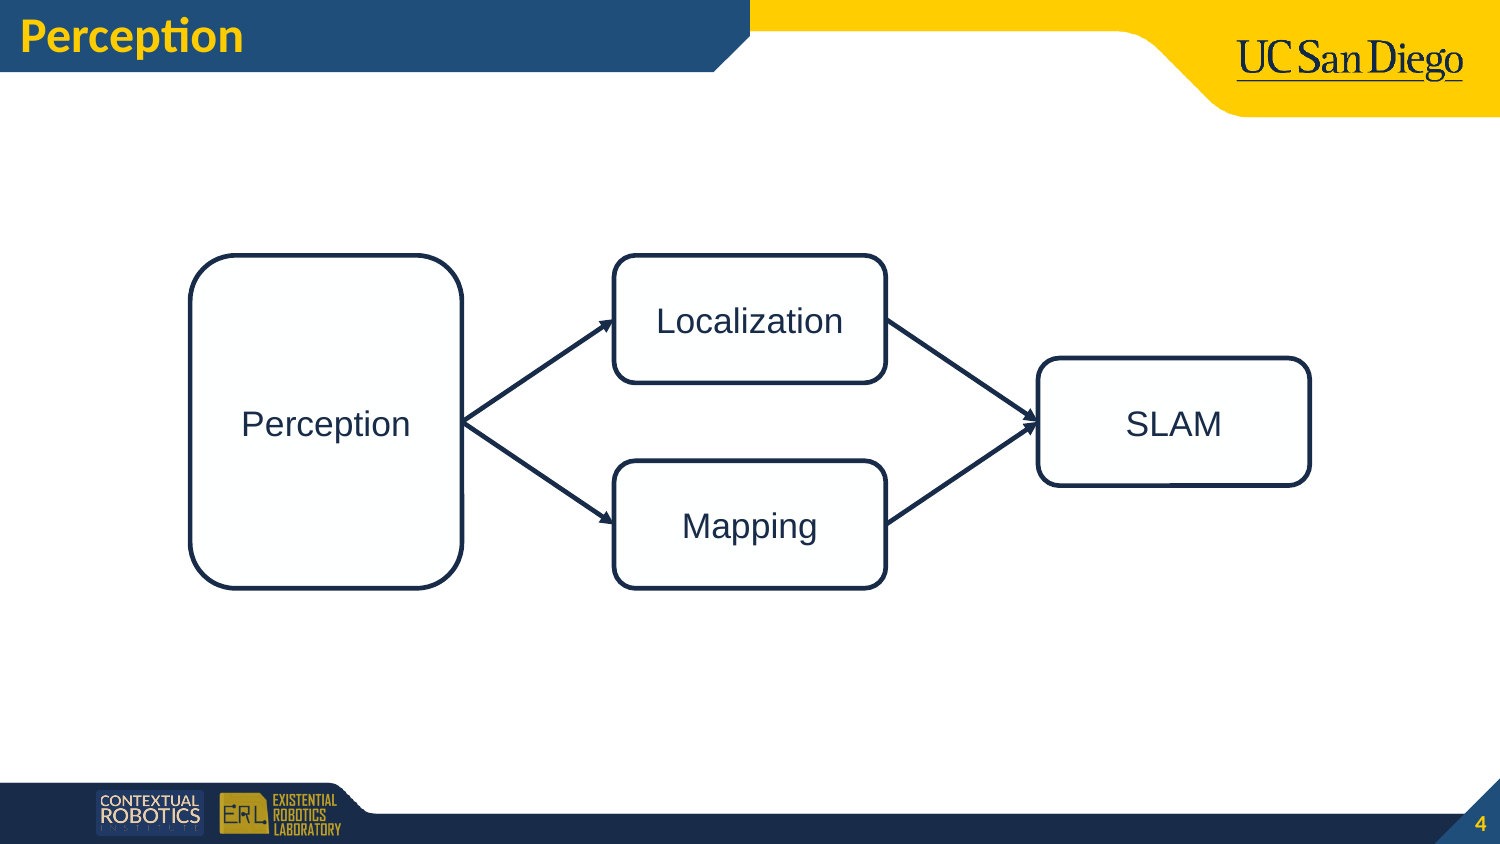

# Perception
Perception
Localization
SLAM
Mapping

4